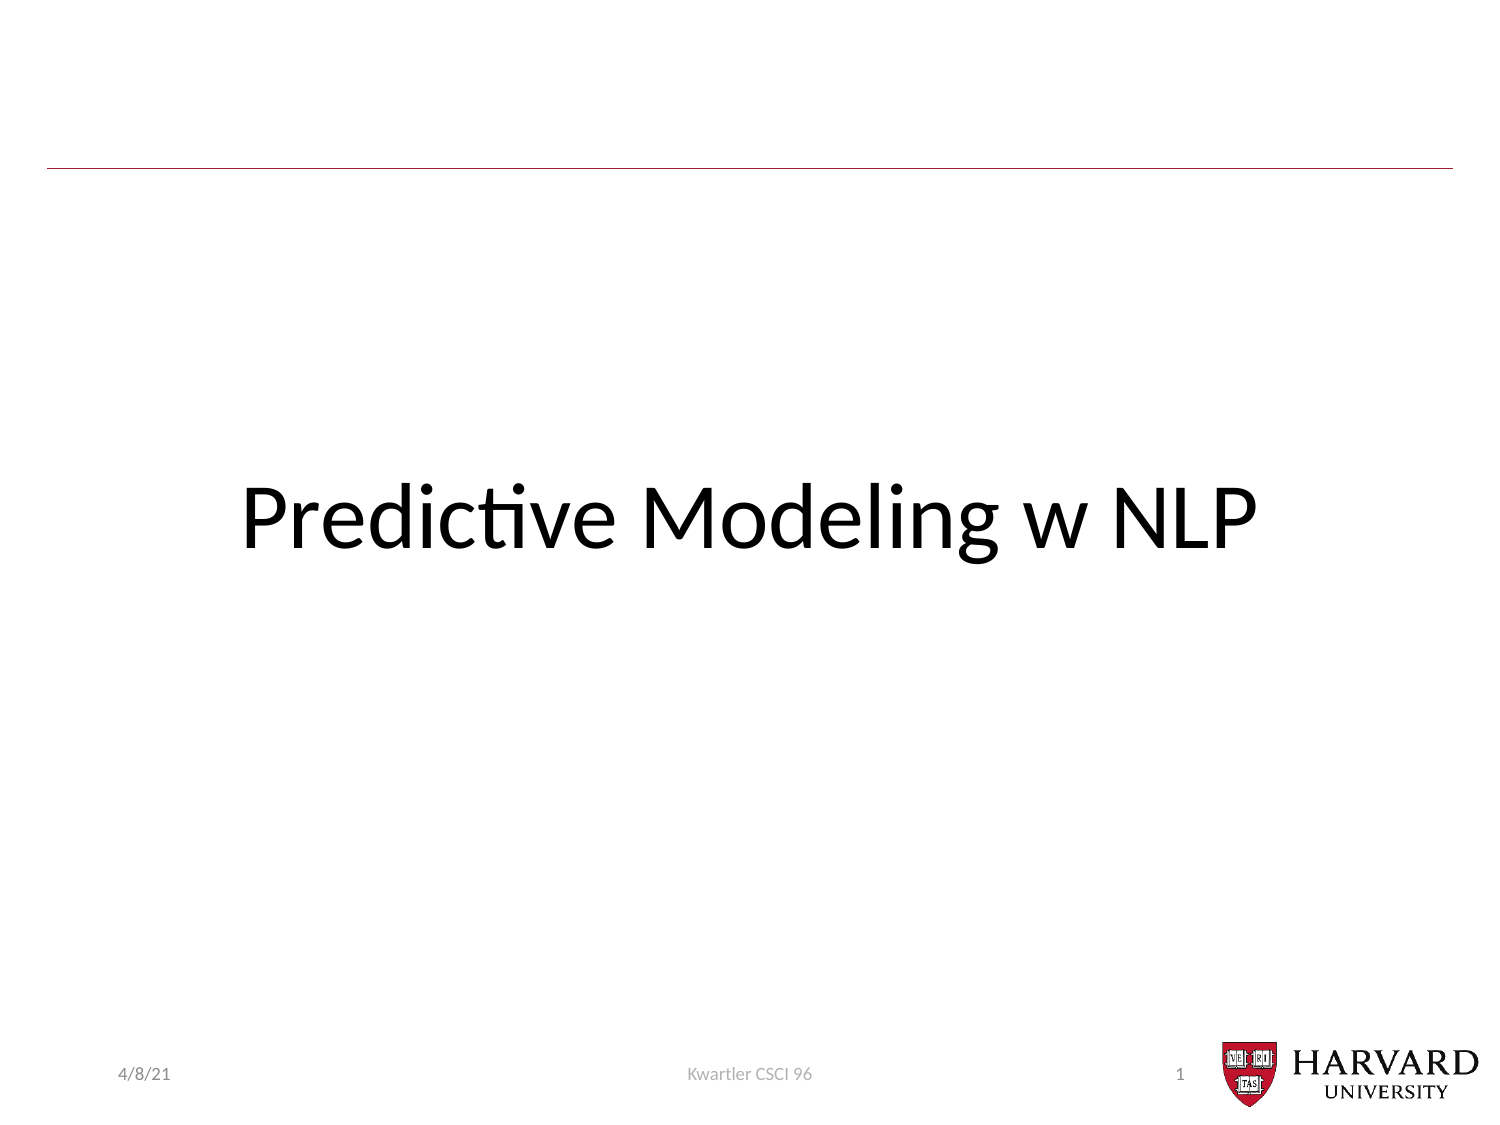

# Predictive Modeling w NLP

4/8/21
Kwartler CSCI 96
1